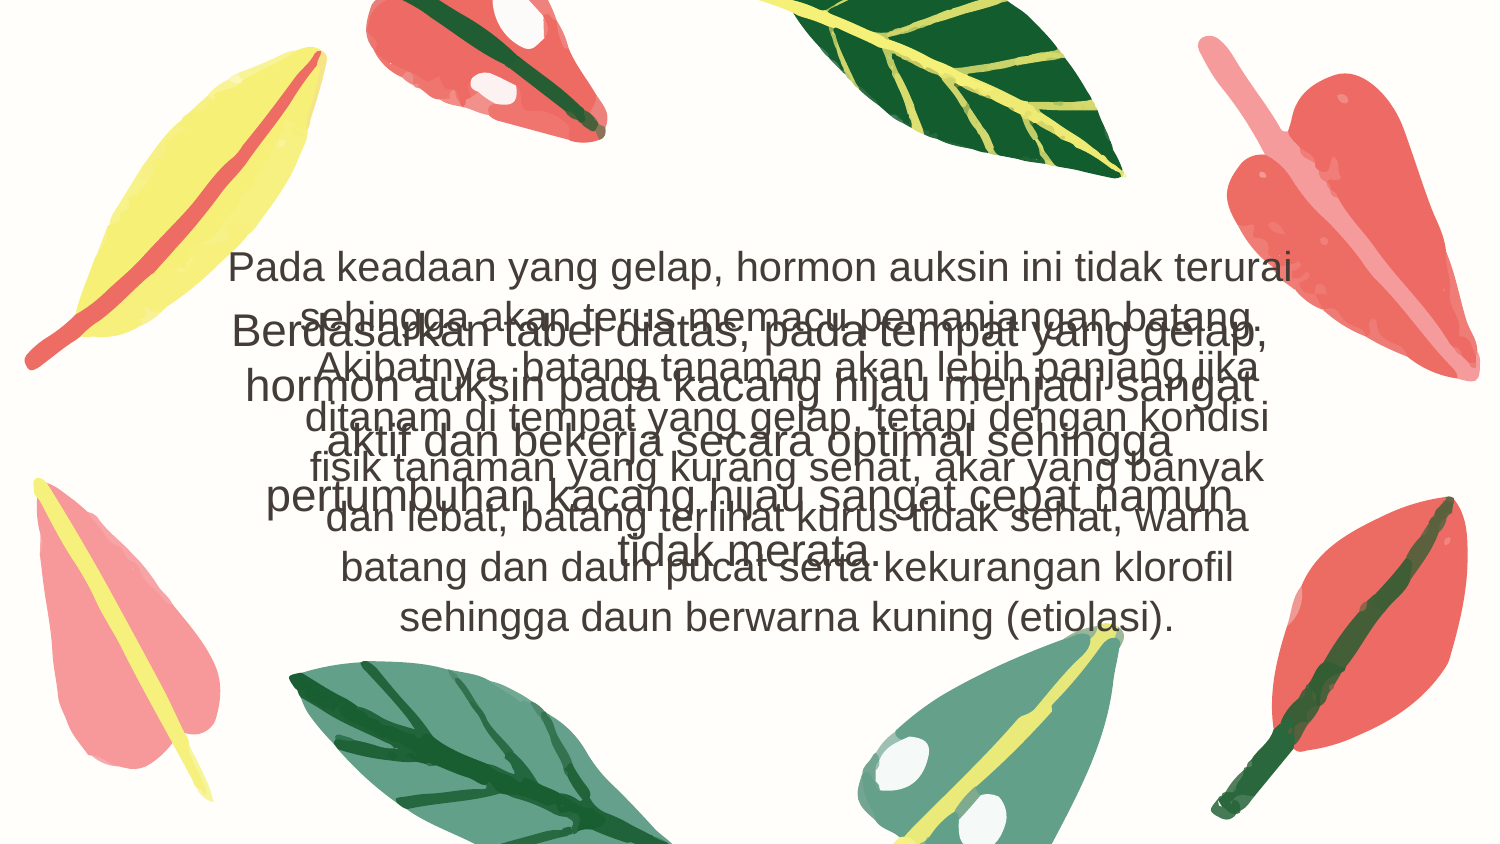

Pada keadaan yang gelap, hormon auksin ini tidak terurai sehingga akan terus memacu pemanjangan batang.  Akibatnya, batang tanaman akan lebih panjang jika ditanam di tempat yang gelap, tetapi dengan kondisi fisik tanaman yang kurang sehat, akar yang banyak dan lebat, batang terlihat kurus tidak sehat, warna batang dan daun pucat serta kekurangan klorofil sehingga daun berwarna kuning (etiolasi).

Berdasarkan tabel diatas, pada tempat yang gelap, hormon auksin pada kacang hijau menjadi sangat aktif dan bekerja secara optimal sehingga pertumbuhan kacang hijau sangat cepat namun tidak merata.